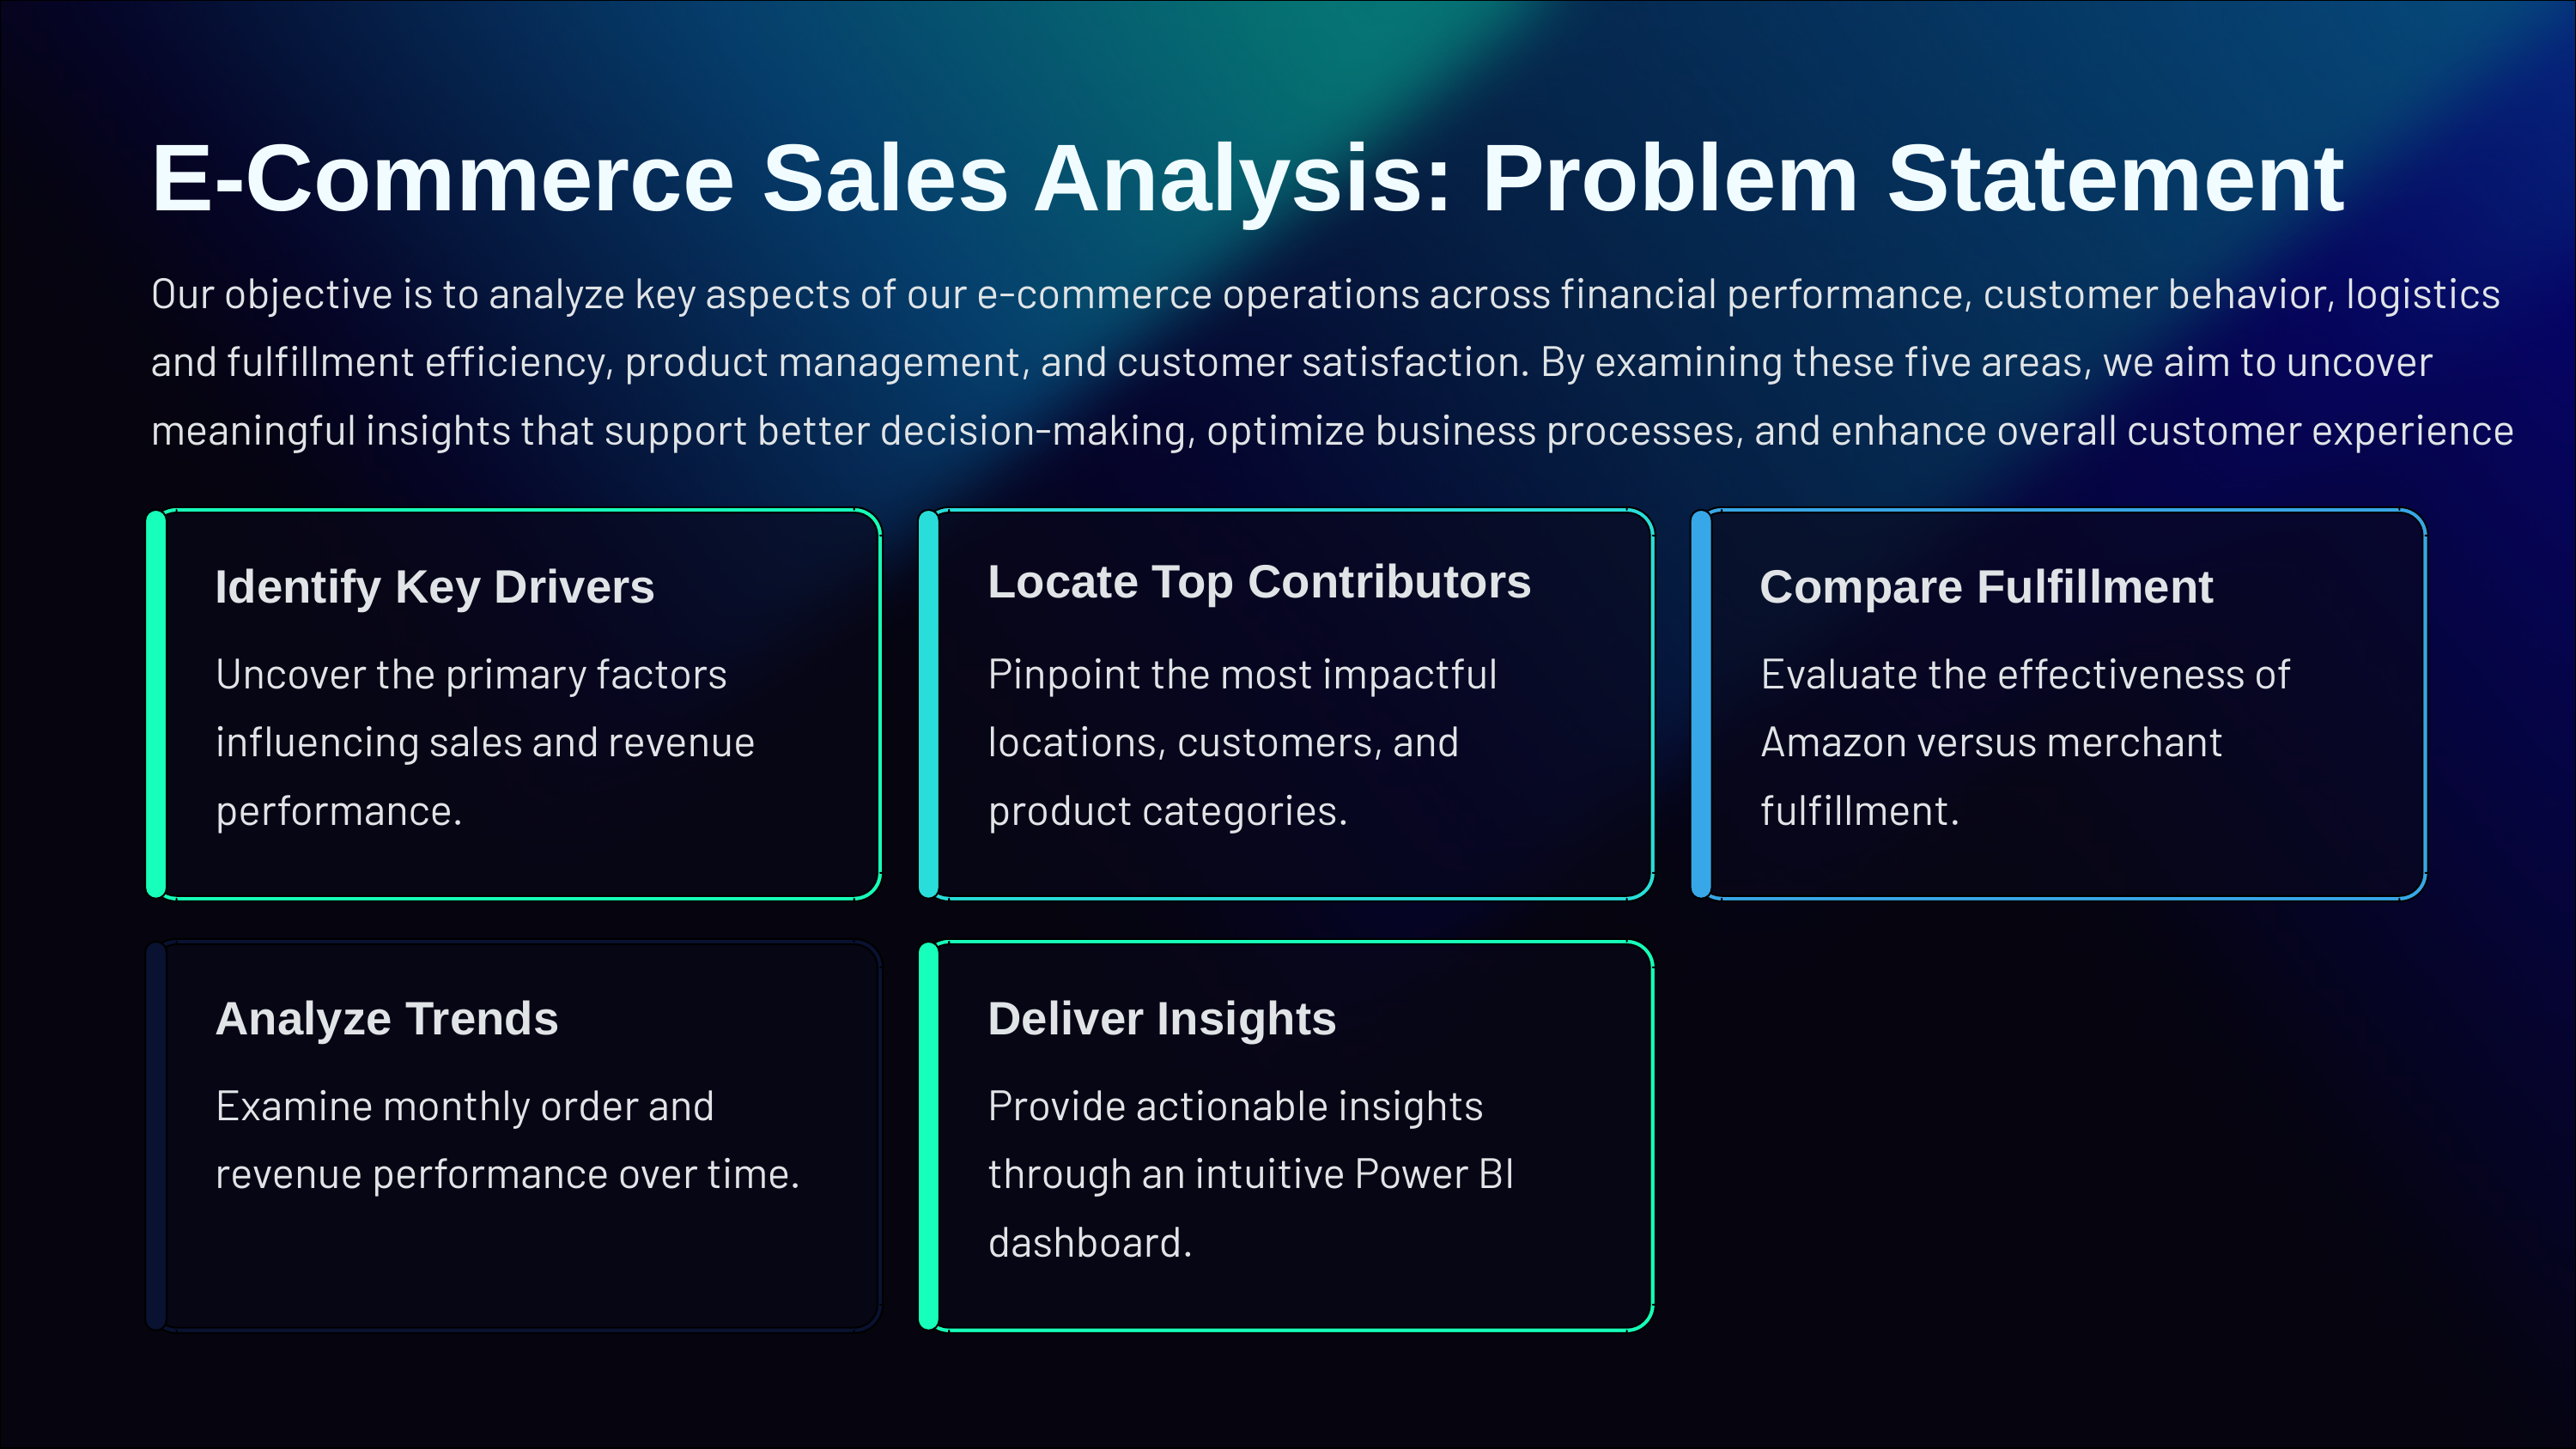

E-Commerce Sales Analysis: Problem Statement
Our objective is to analyze key aspects of our e-commerce operations across financial performance, customer behavior, logistics and fulfillment efficiency, product management, and customer satisfaction. By examining these five areas, we aim to uncover meaningful insights that support better decision-making, optimize business processes, and enhance overall customer experience

Locate Top Contributors
Identify Key Drivers
Compare Fulfillment
Uncover the primary factors influencing sales and revenue performance.
Pinpoint the most impactful locations, customers, and product categories.
Evaluate the effectiveness of Amazon versus merchant fulfillment.

Analyze Trends
Deliver Insights
Examine monthly order and revenue performance over time.
Provide actionable insights through an intuitive Power BI dashboard.